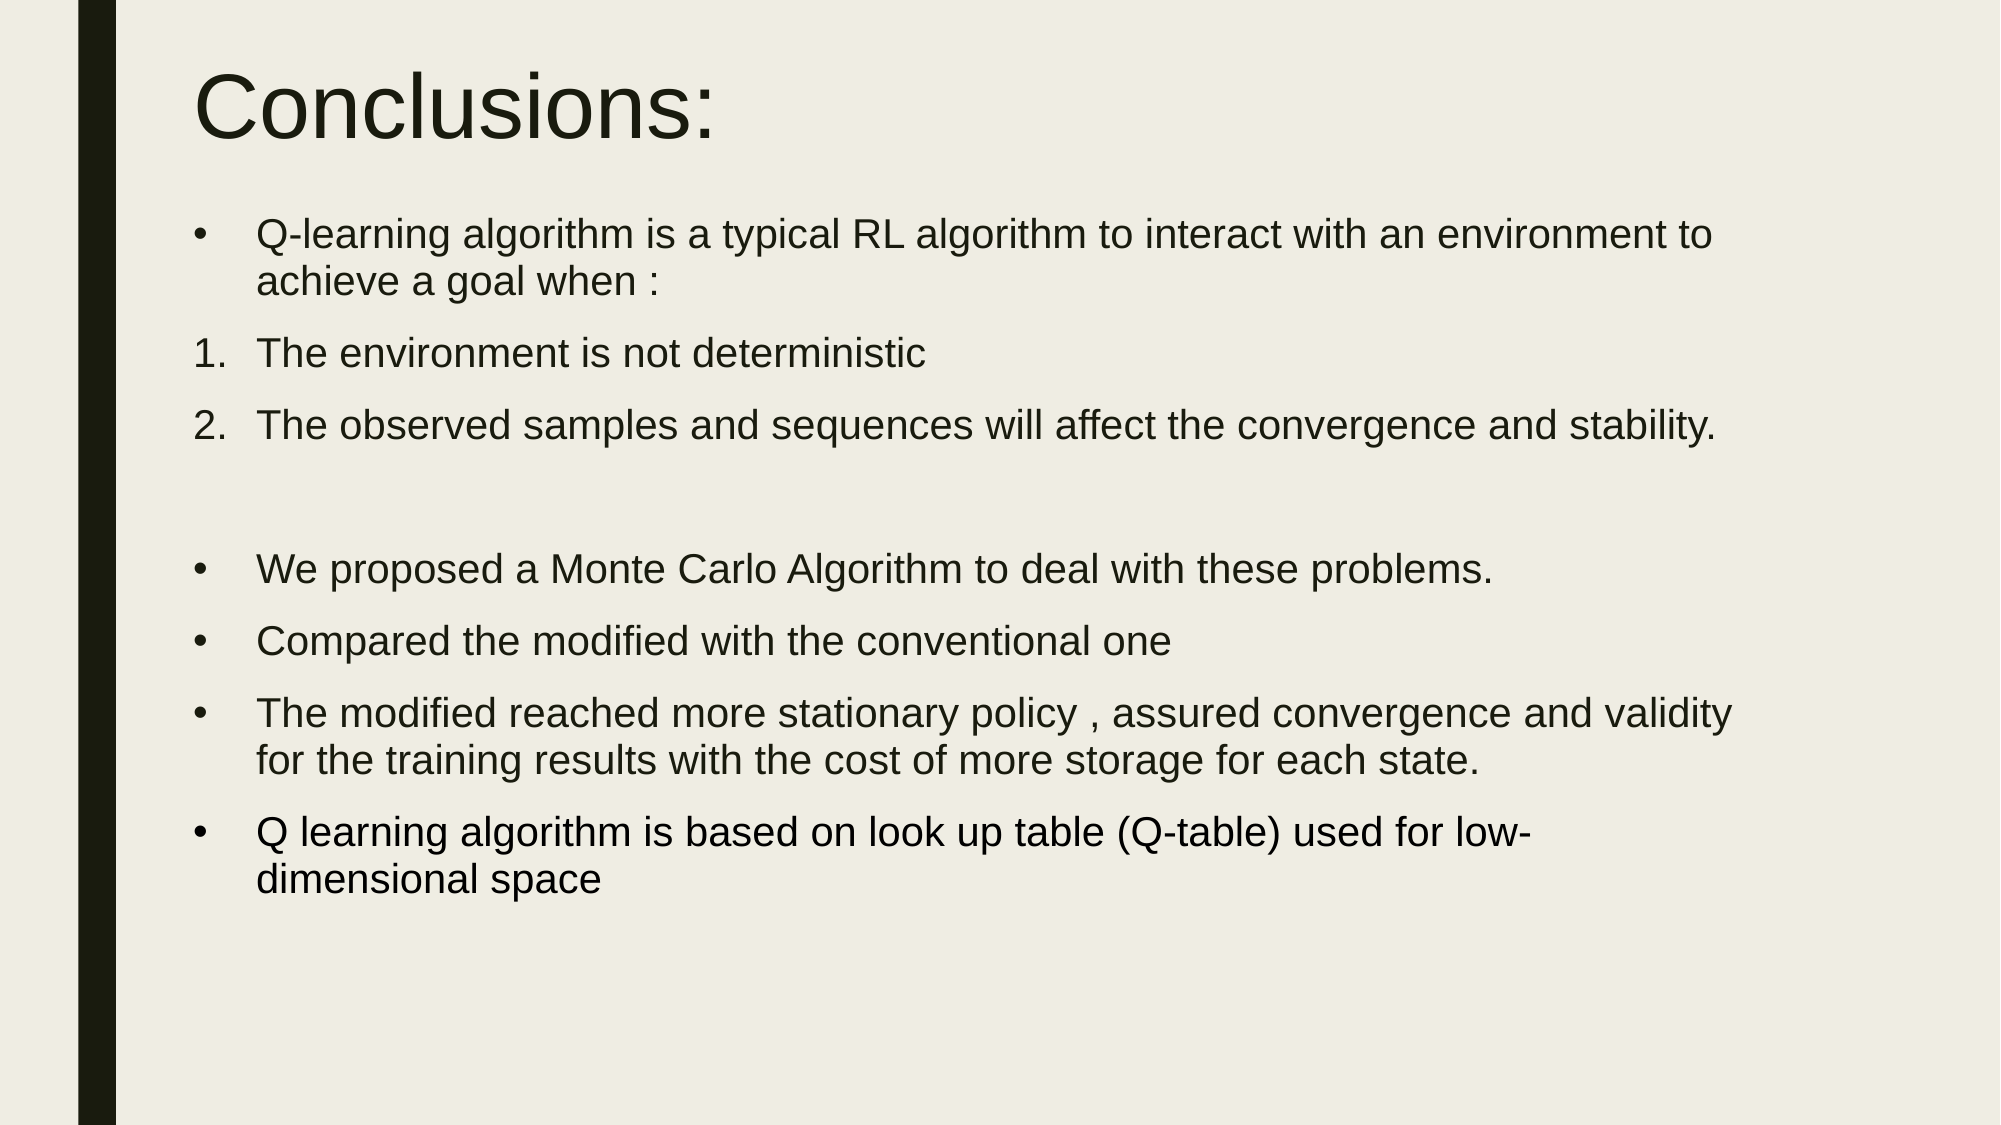

# Conclusions:

Q-learning algorithm is a typical RL algorithm to interact with an environment to achieve a goal when :
The environment is not deterministic
The observed samples and sequences will affect the convergence and stability.

We proposed a Monte Carlo Algorithm to deal with these problems.
Compared the modified with the conventional one
The modified reached more stationary policy , assured convergence and validity for the training results with the cost of more storage for each state.
Q learning algorithm is based on look up table (Q-table) used for low-dimensional space